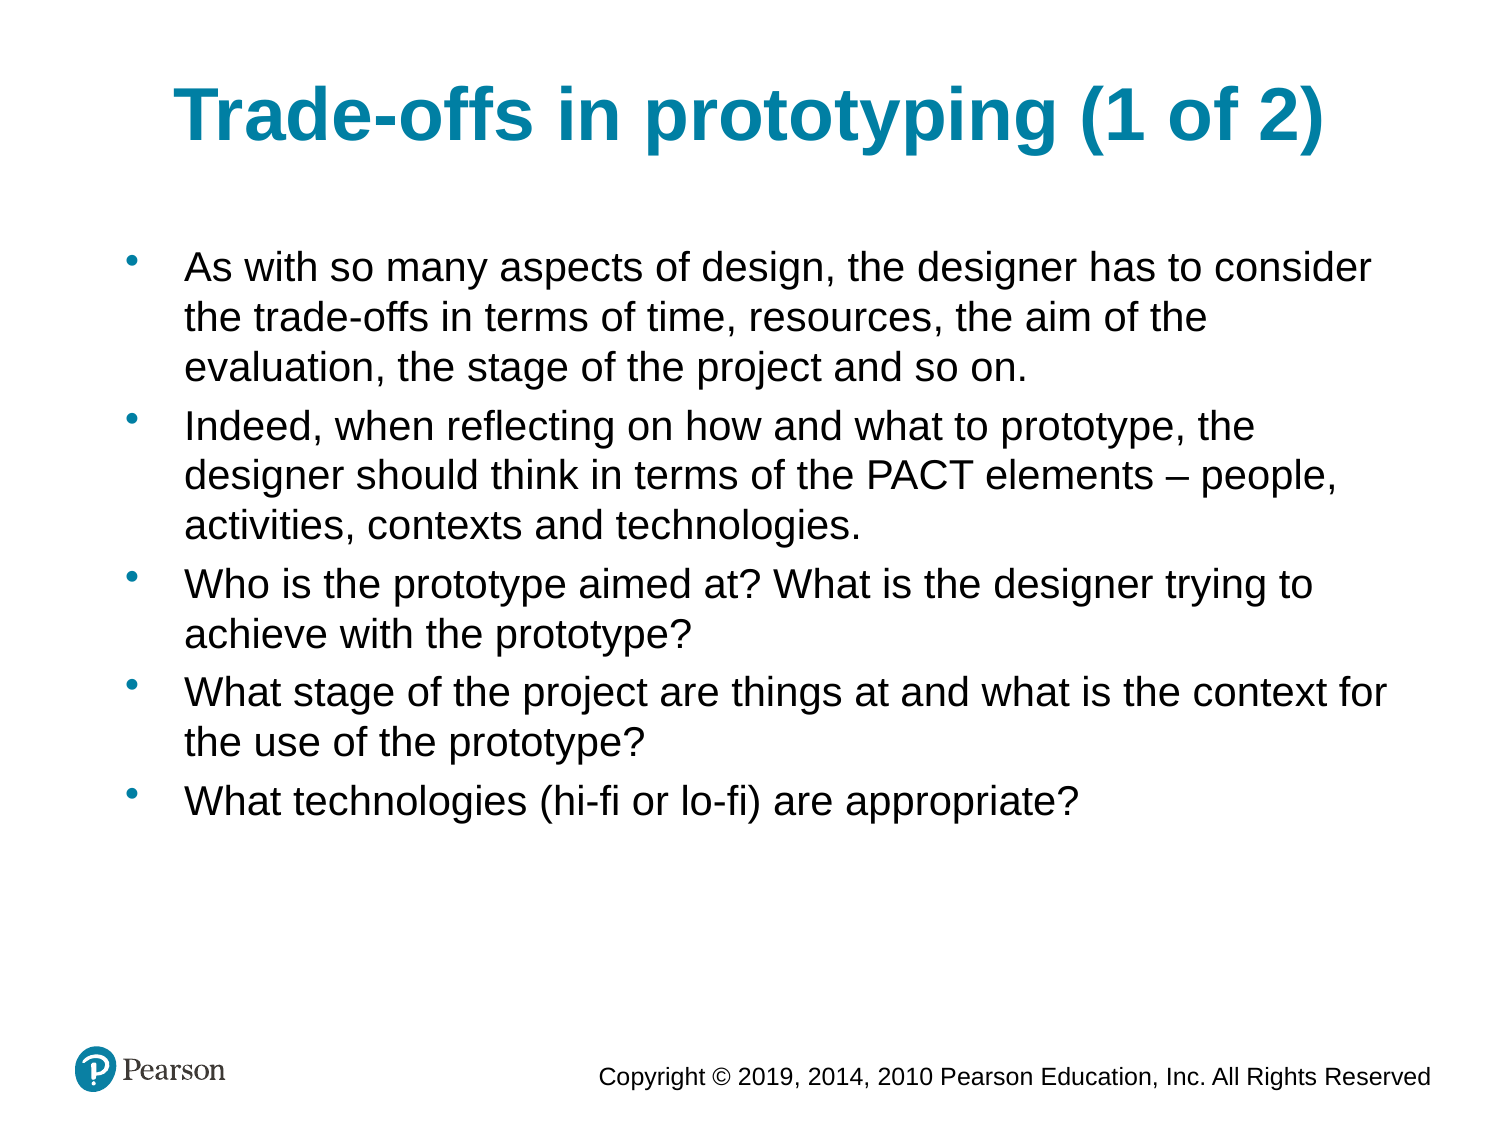

Trade-offs in prototyping (1 of 2)
As with so many aspects of design, the designer has to consider the trade-offs in terms of time, resources, the aim of the evaluation, the stage of the project and so on.
Indeed, when reflecting on how and what to prototype, the designer should think in terms of the PACT elements – people, activities, contexts and technologies.
Who is the prototype aimed at? What is the designer trying to achieve with the prototype?
What stage of the project are things at and what is the context for the use of the prototype?
What technologies (hi-fi or lo-fi) are appropriate?